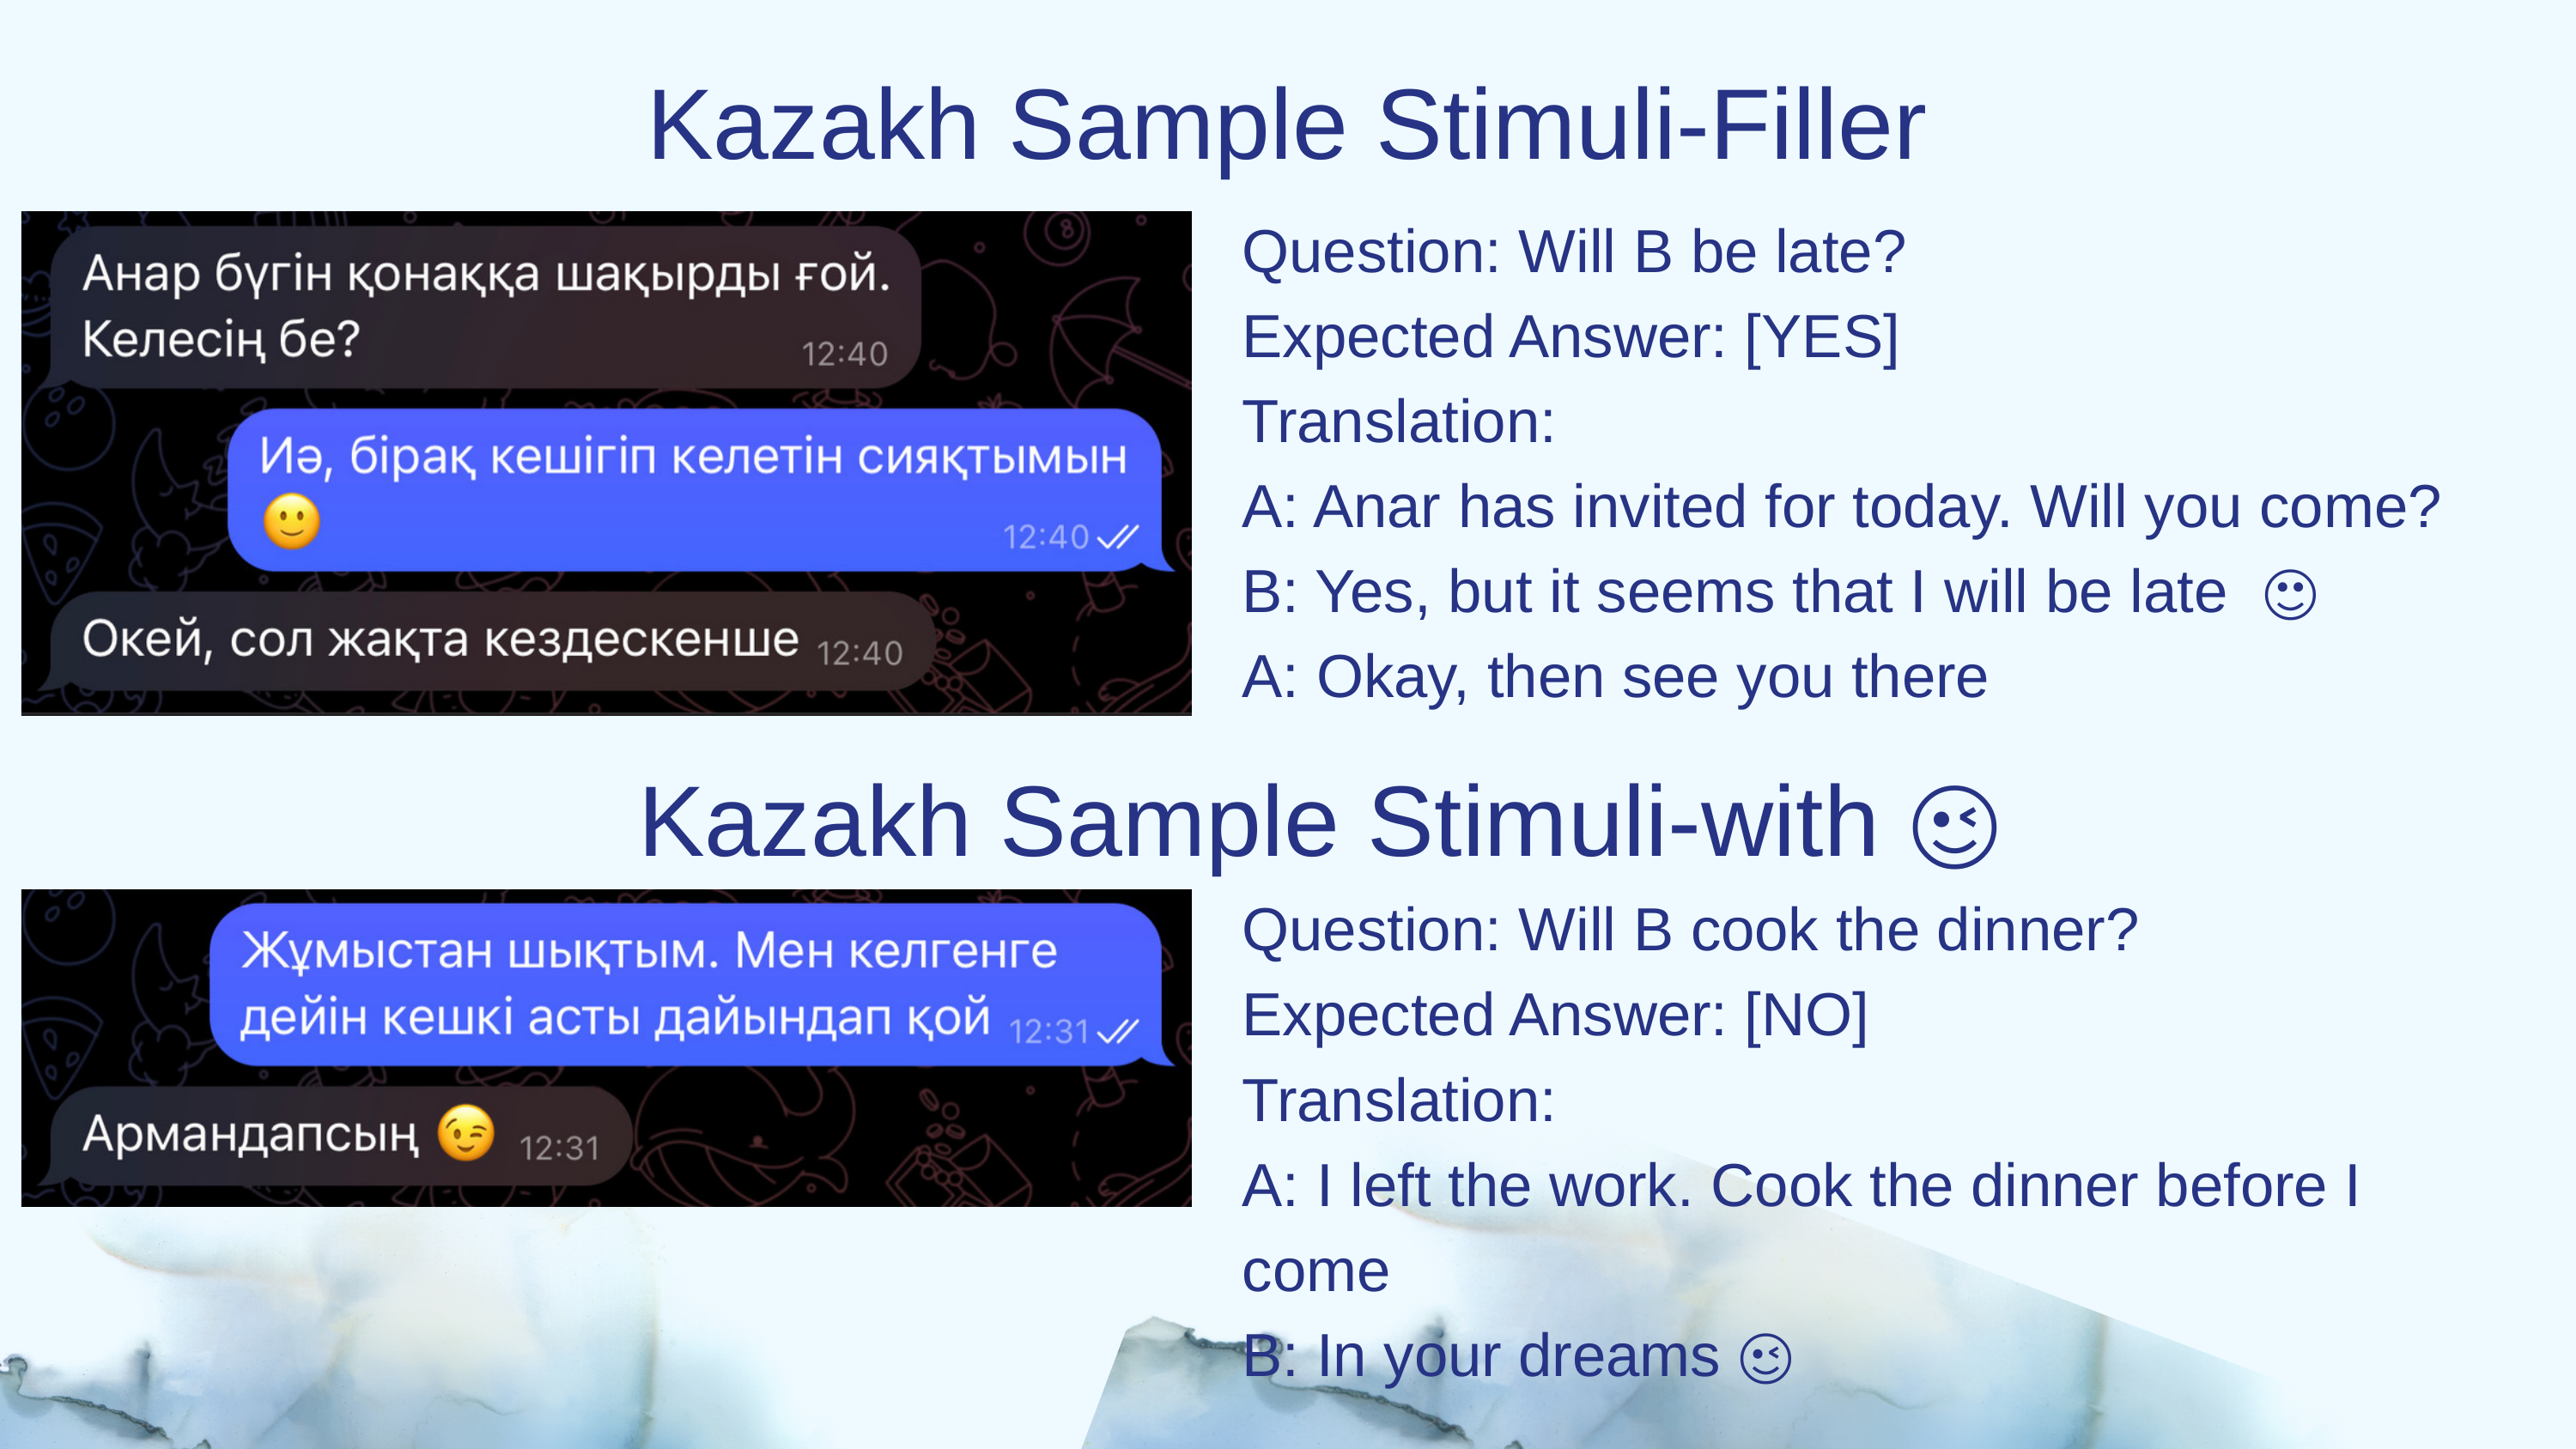

Kazakh Sample Stimuli-Filler
Question: Will B be late?
Expected Answer: [YES]
Translation:
A: Anar has invited for today. Will you come?
B: Yes, but it seems that I will be late  🙂
A: Okay, then see you there

Kazakh Sample Stimuli-with 😉
Question: Will B cook the dinner?
Expected Answer: [NO]
Translation:
A: I left the work. Cook the dinner before I come
B: In your dreams 😉